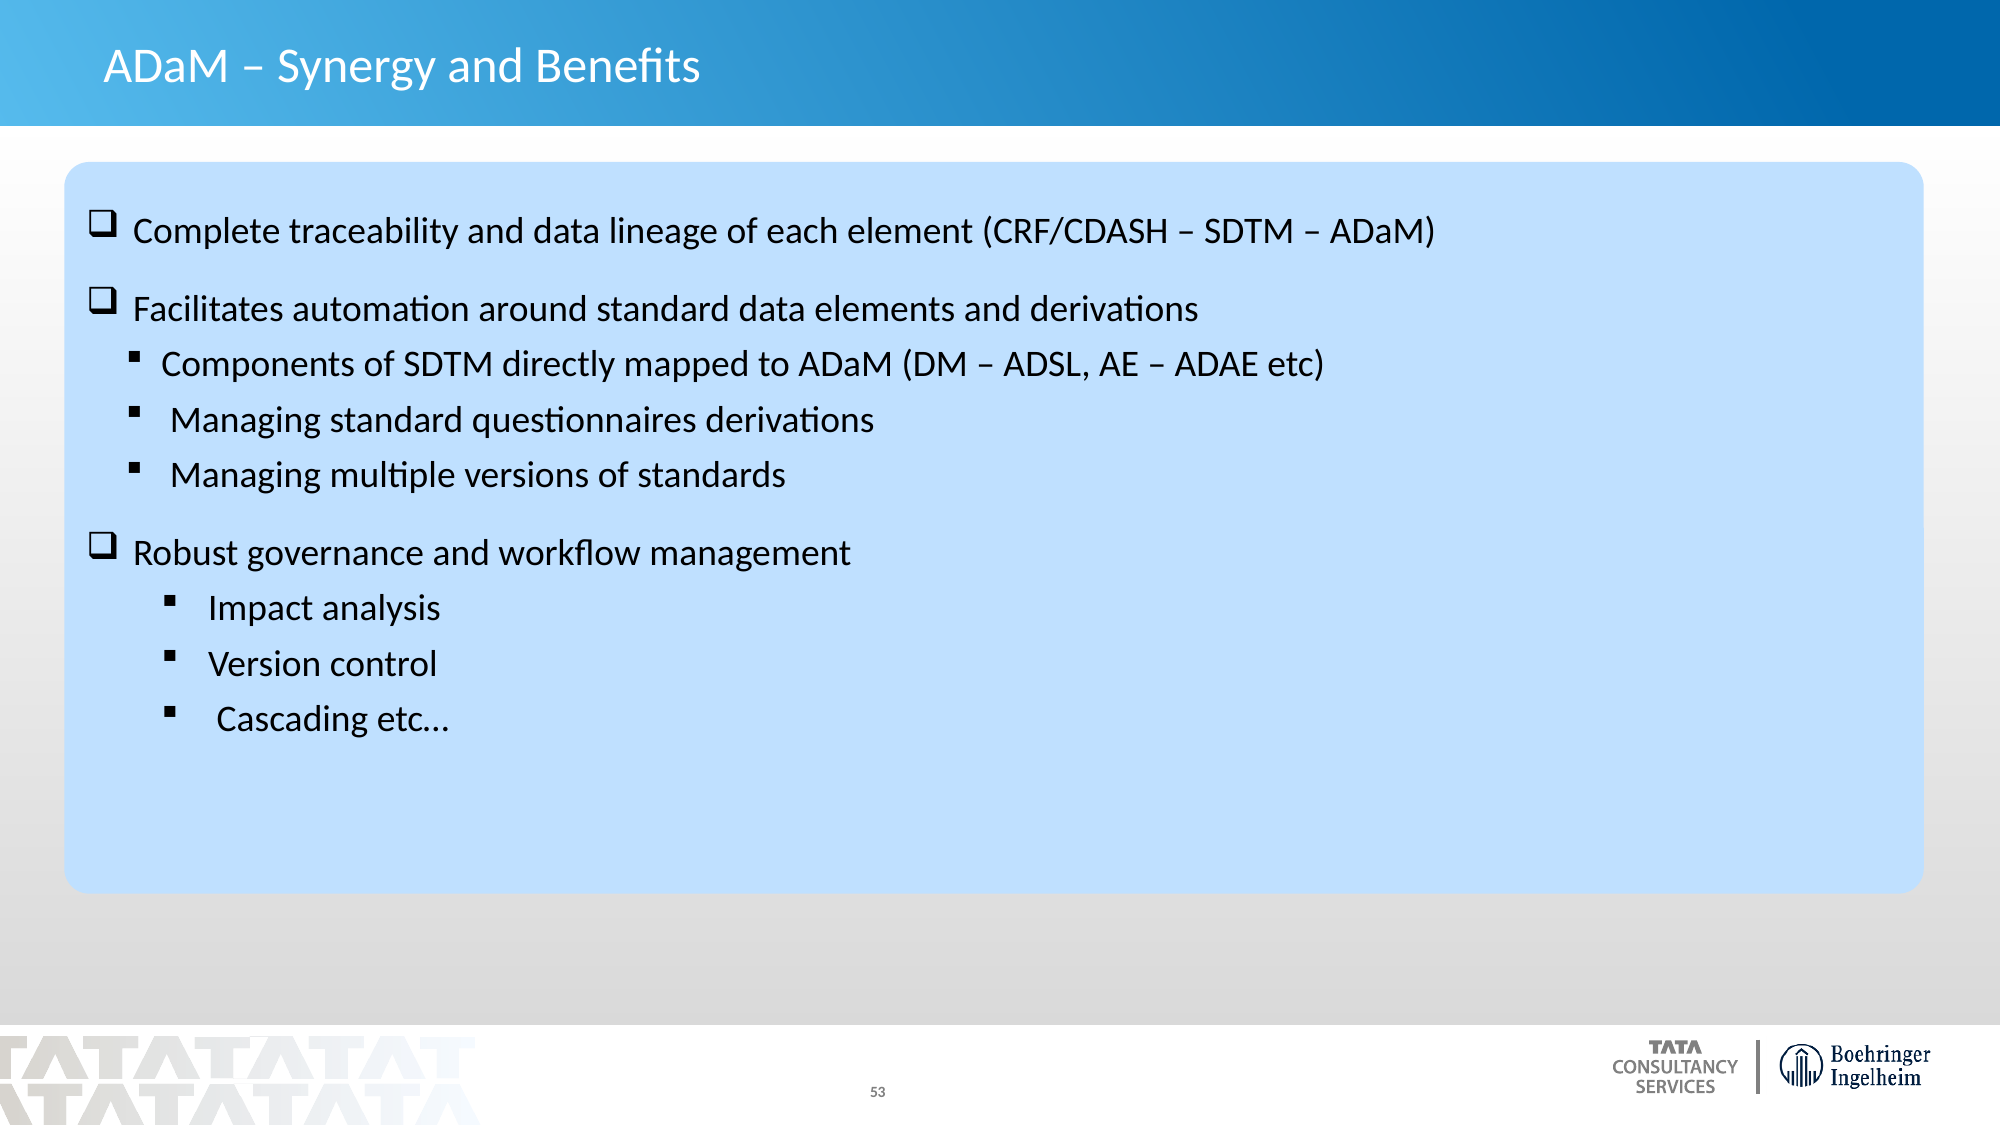

ADaM – Synergy and Benefits

Complete traceability and data lineage of each element (CRF/CDASH – SDTM – ADaM)
Facilitates automation around standard data elements and derivations
Components of SDTM directly mapped to ADaM (DM – ADSL, AE – ADAE etc)
 Managing standard questionnaires derivations
 Managing multiple versions of standards
Robust governance and workflow management
Impact analysis
Version control
 Cascading etc…